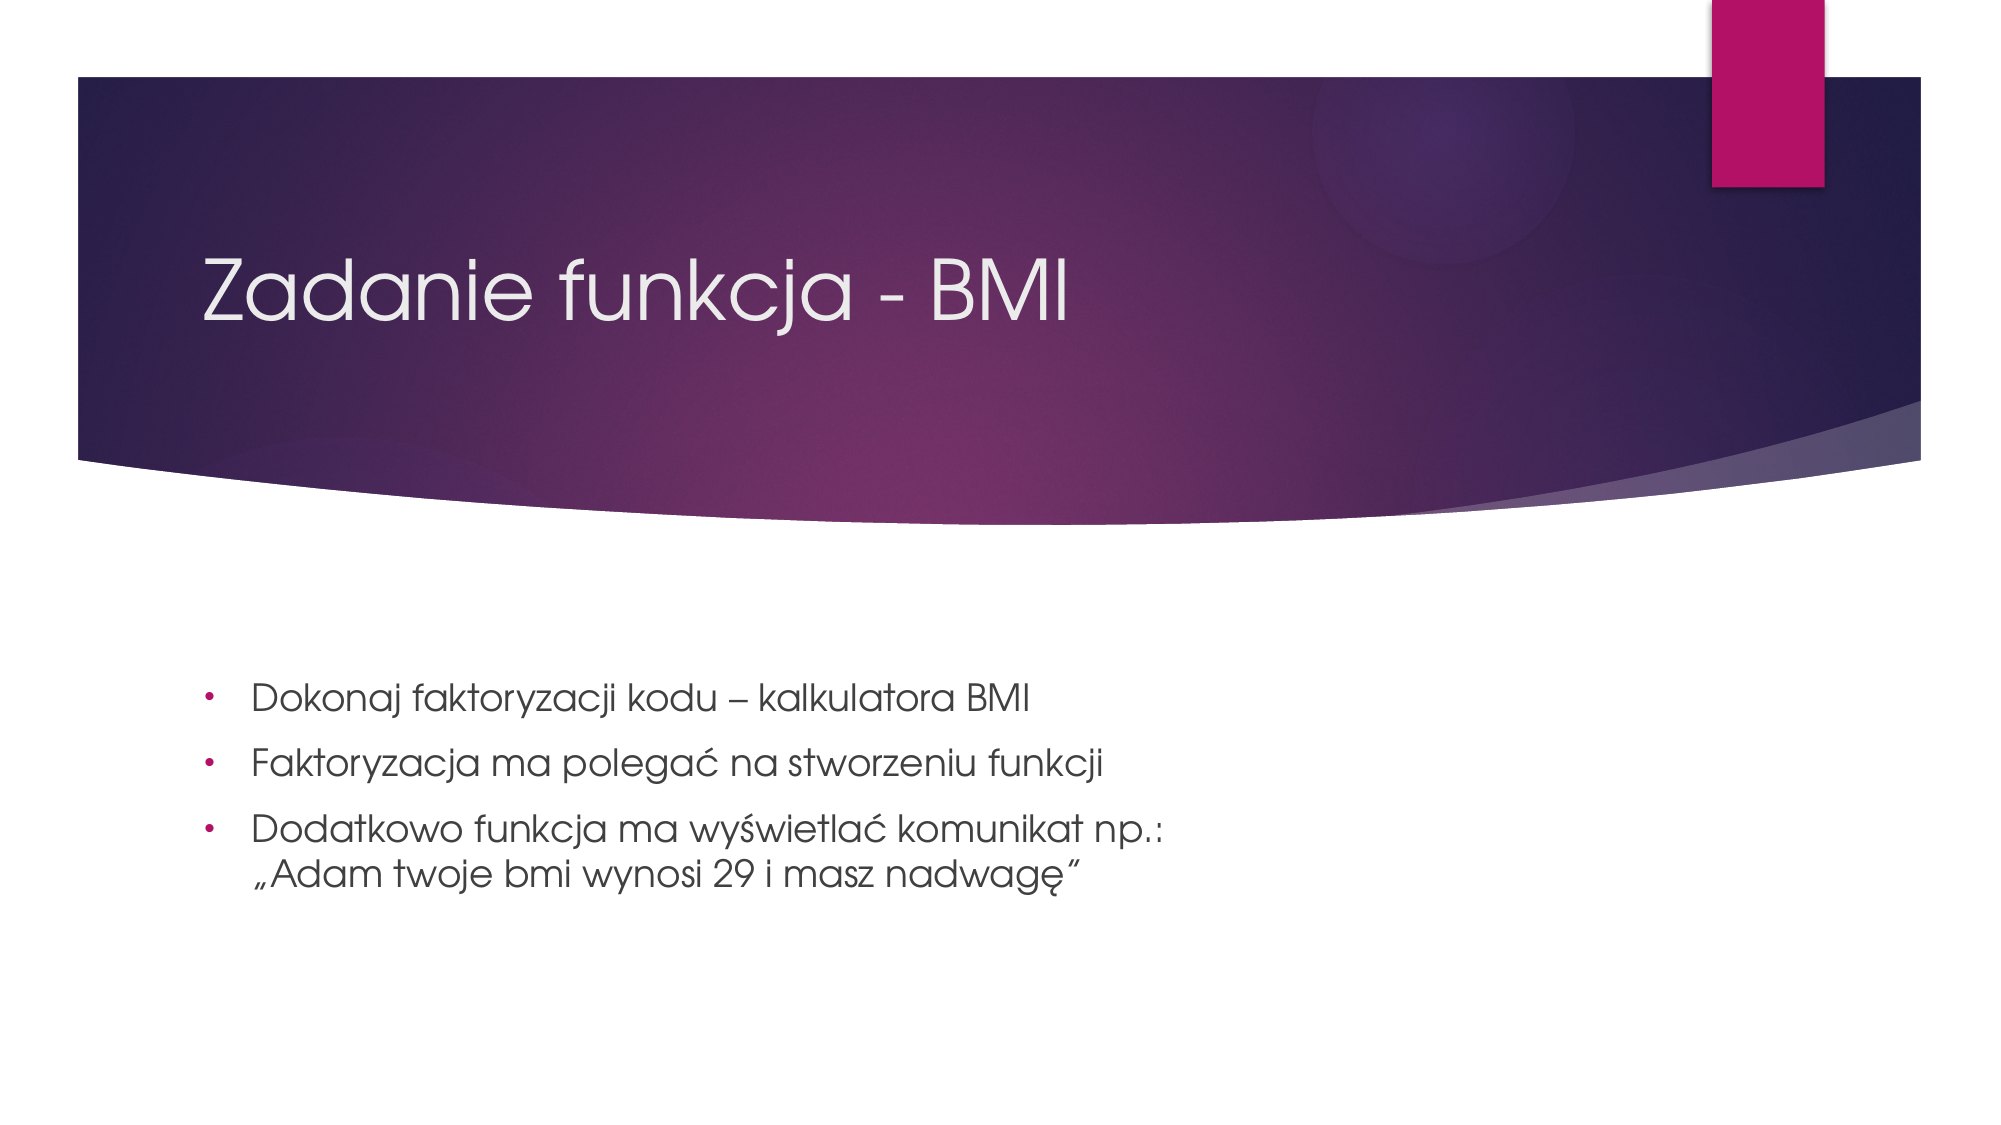

# Zadanie funkcja - BMI
Dokonaj faktoryzacji kodu – kalkulatora BMI
Faktoryzacja ma polegać na stworzeniu funkcji
Dodatkowo funkcja ma wyświetlać komunikat np.:
„Adam twoje bmi wynosi 29 i masz nadwagę”